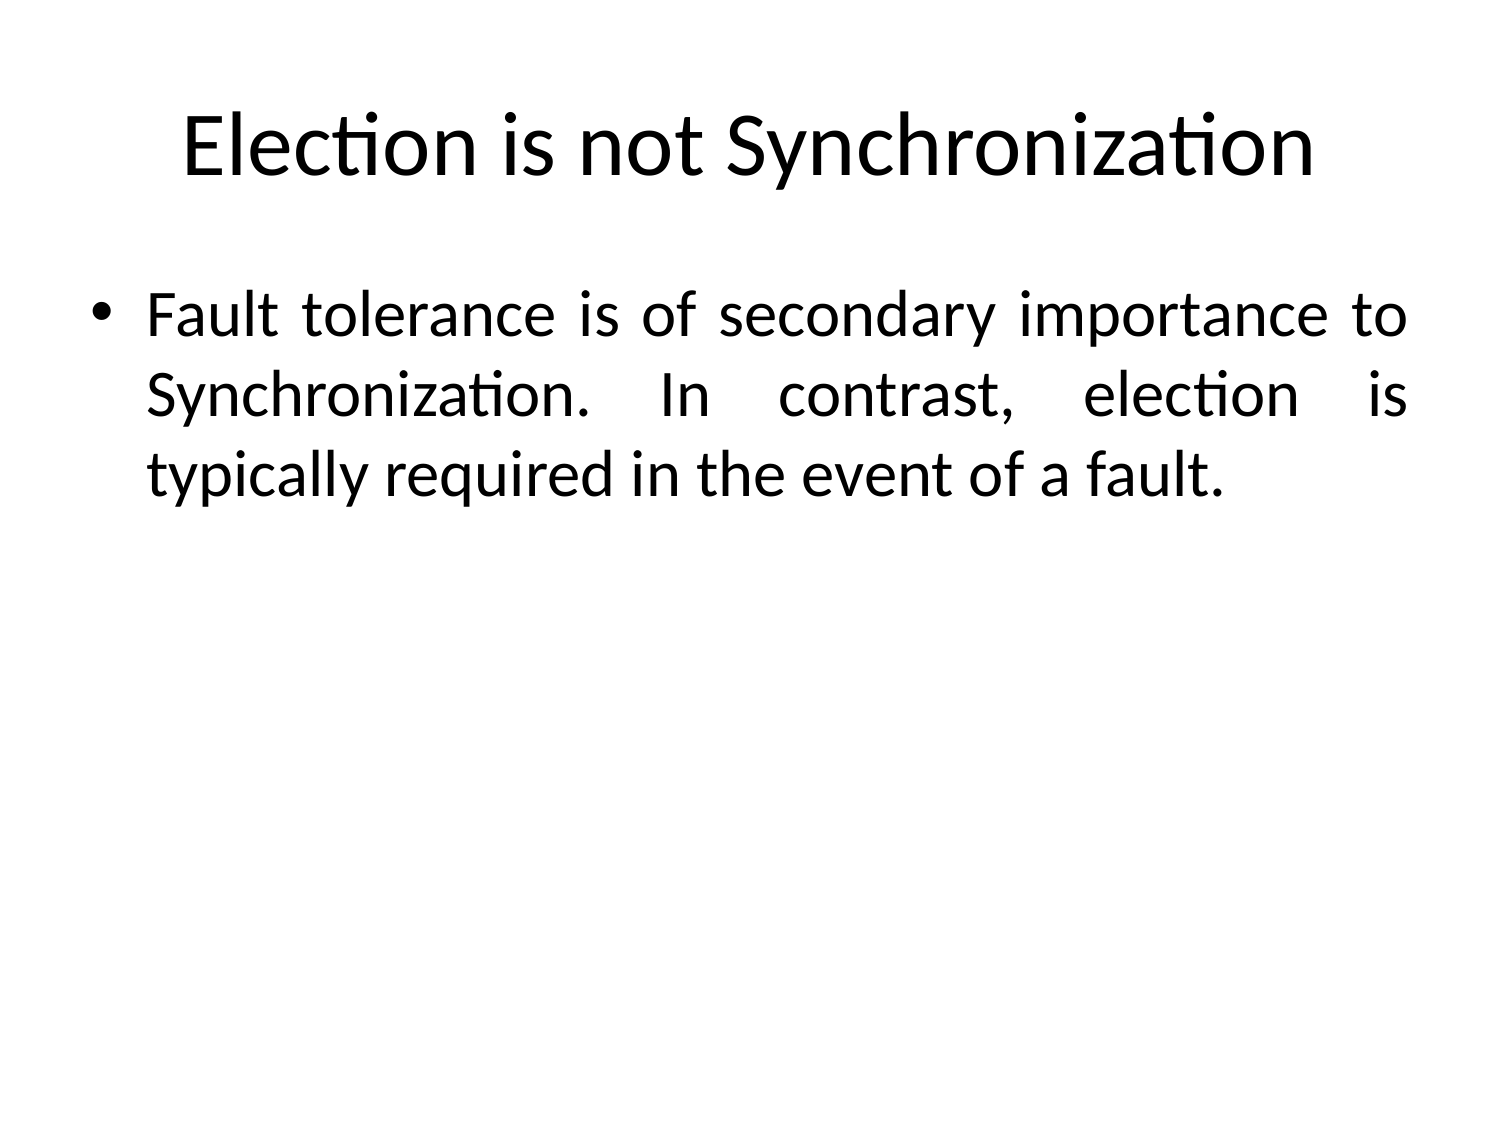

# Election is not Synchronization
Fault tolerance is of secondary importance to Synchronization. In contrast, election is typically required in the event of a fault.